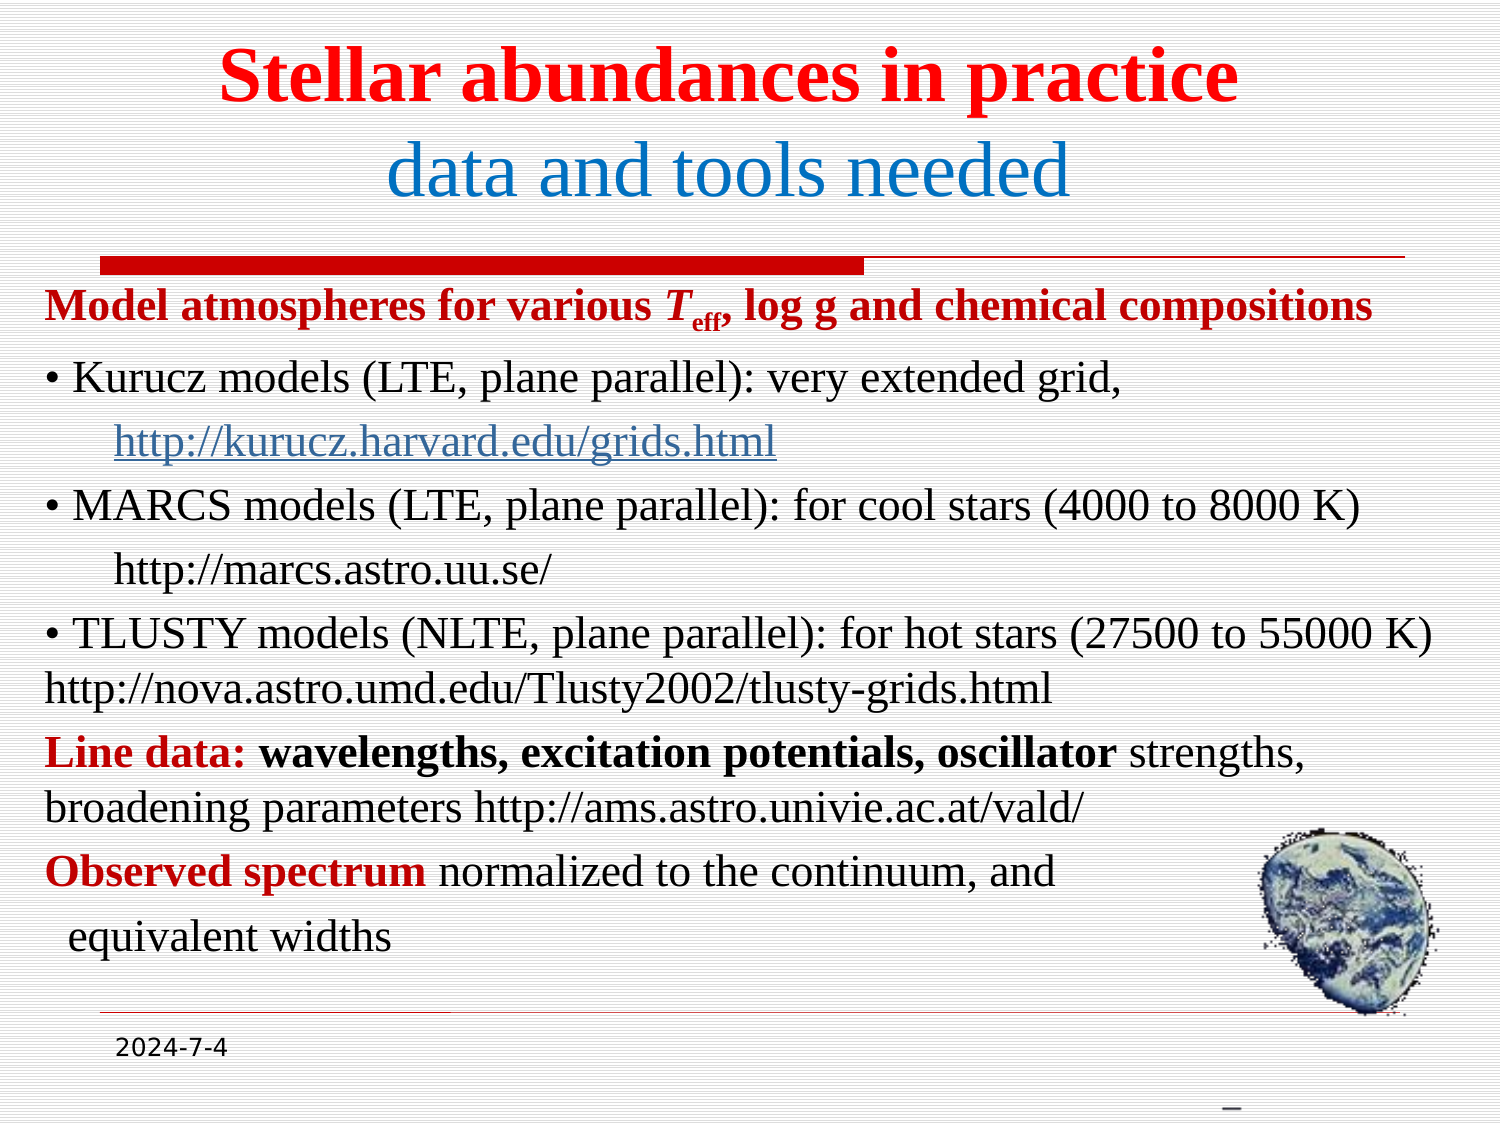

# Stellar abundances in practice data and tools needed
Model atmospheres for various Teff, log g and chemical compositions
• Kurucz models (LTE, plane parallel): very extended grid,
      http://kurucz.harvard.edu/grids.html
• MARCS models (LTE, plane parallel): for cool stars (4000 to 8000 K)
      http://marcs.astro.uu.se/
• TLUSTY models (NLTE, plane parallel): for hot stars (27500 to 55000 K) http://nova.astro.umd.edu/Tlusty2002/tlusty-grids.html
Line data: wavelengths, excitation potentials, oscillator strengths, broadening parameters http://ams.astro.univie.ac.at/vald/
Observed spectrum normalized to the continuum, and
  equivalent widths
2024-7-4